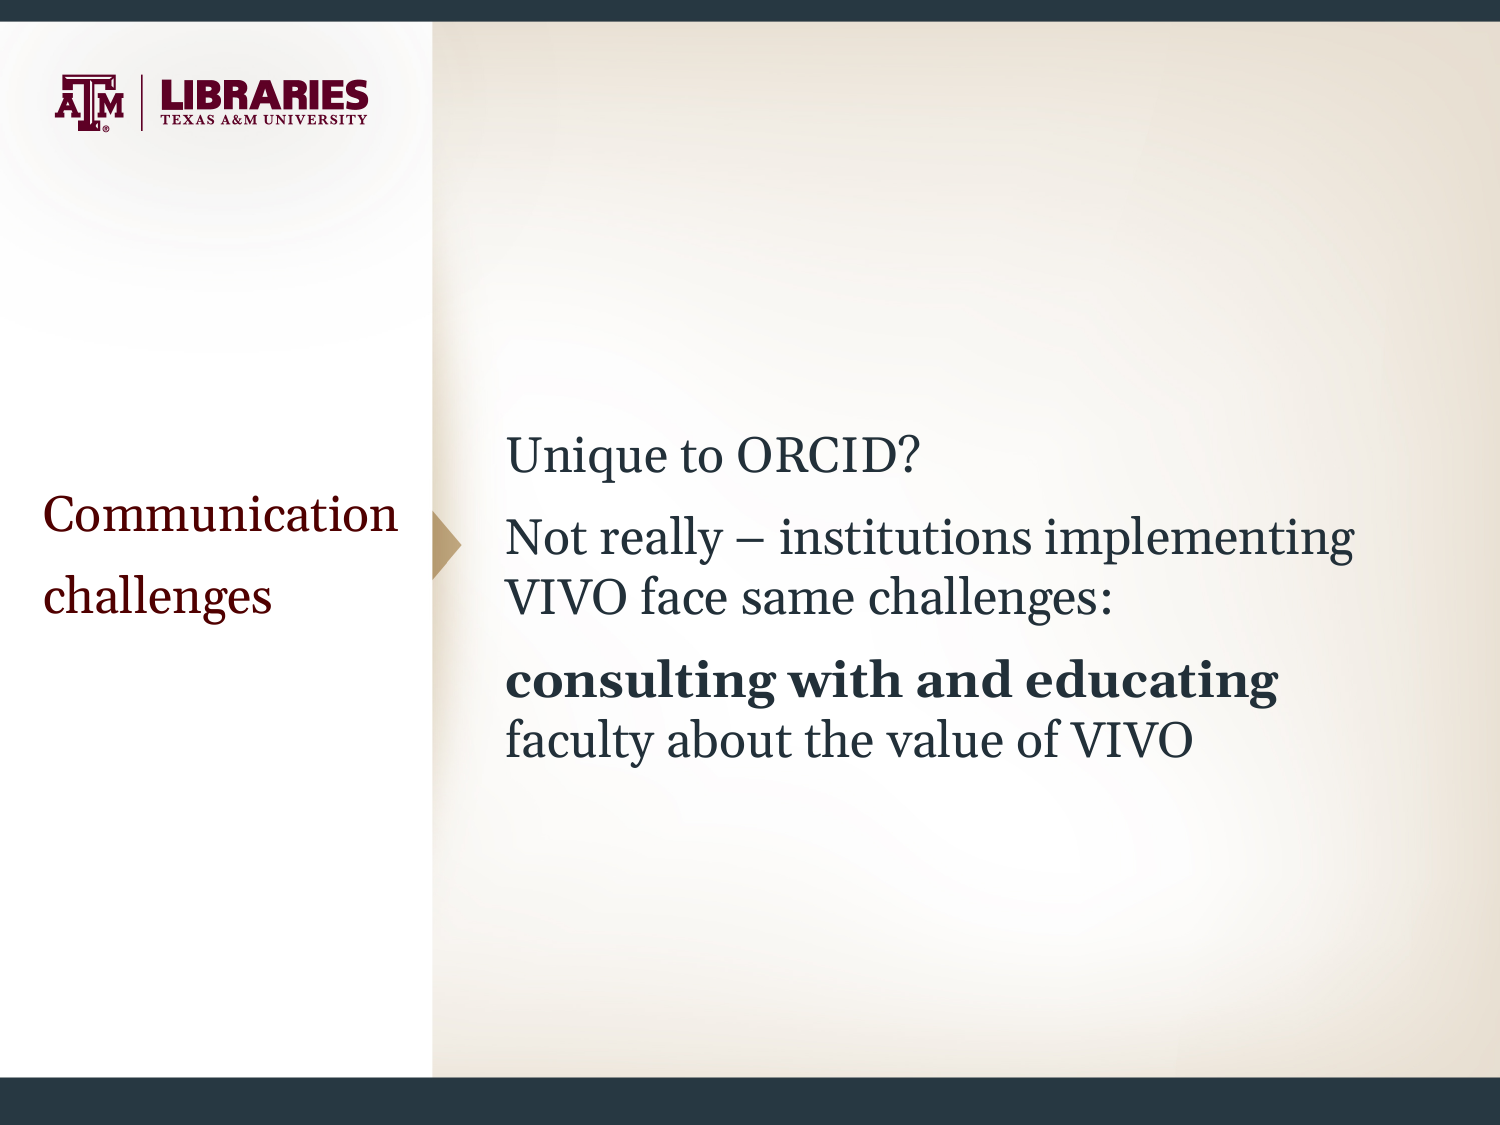

Unique to ORCID?
Not really – institutions implementing VIVO face same challenges:
consulting with and educating faculty about the value of VIVO
# Communication challenges